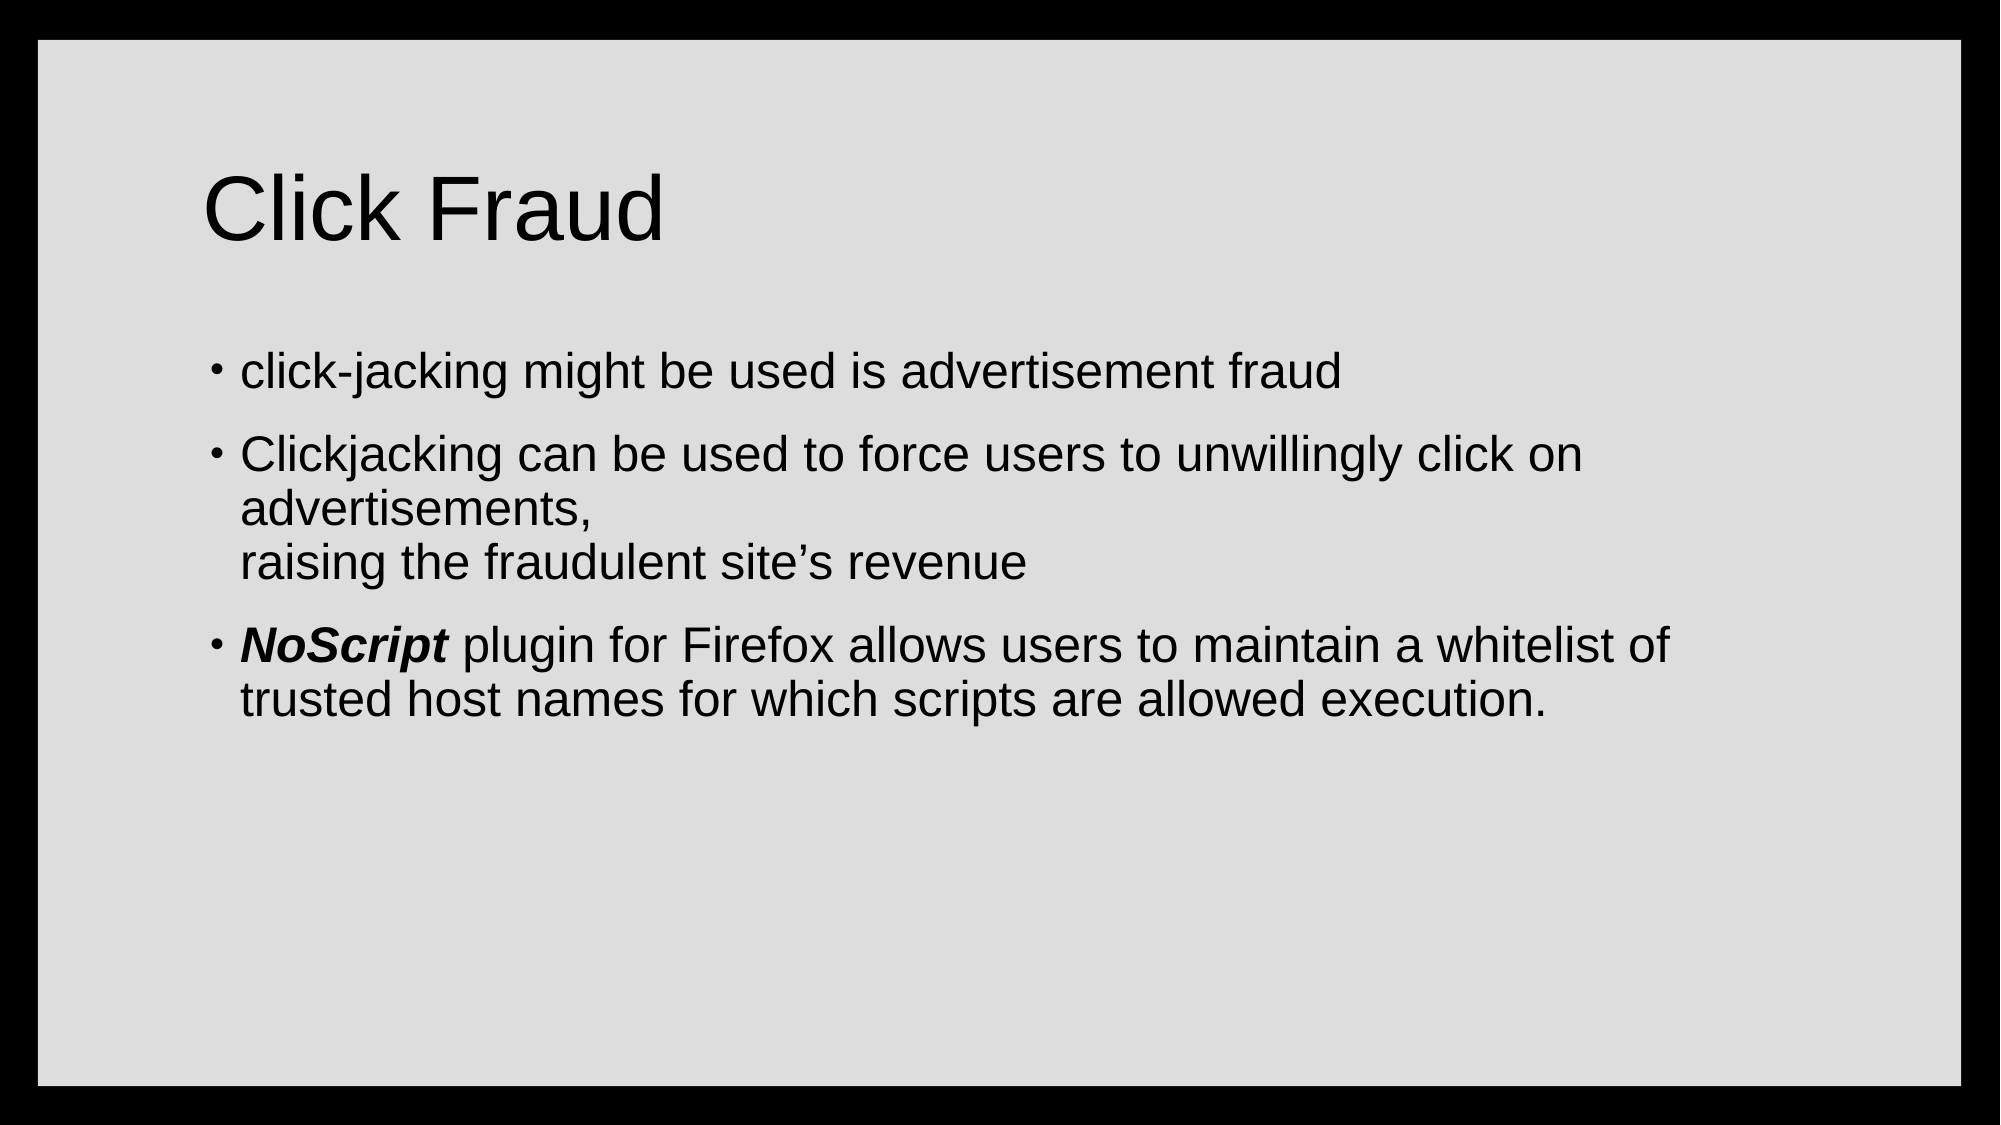

# Click Fraud
click-jacking might be used is advertisement fraud
Clickjacking can be used to force users to unwillingly click on advertisements,
raising the fraudulent site’s revenue
NoScript plugin for Firefox allows users to maintain a whitelist of trusted host names for which scripts are allowed execution.